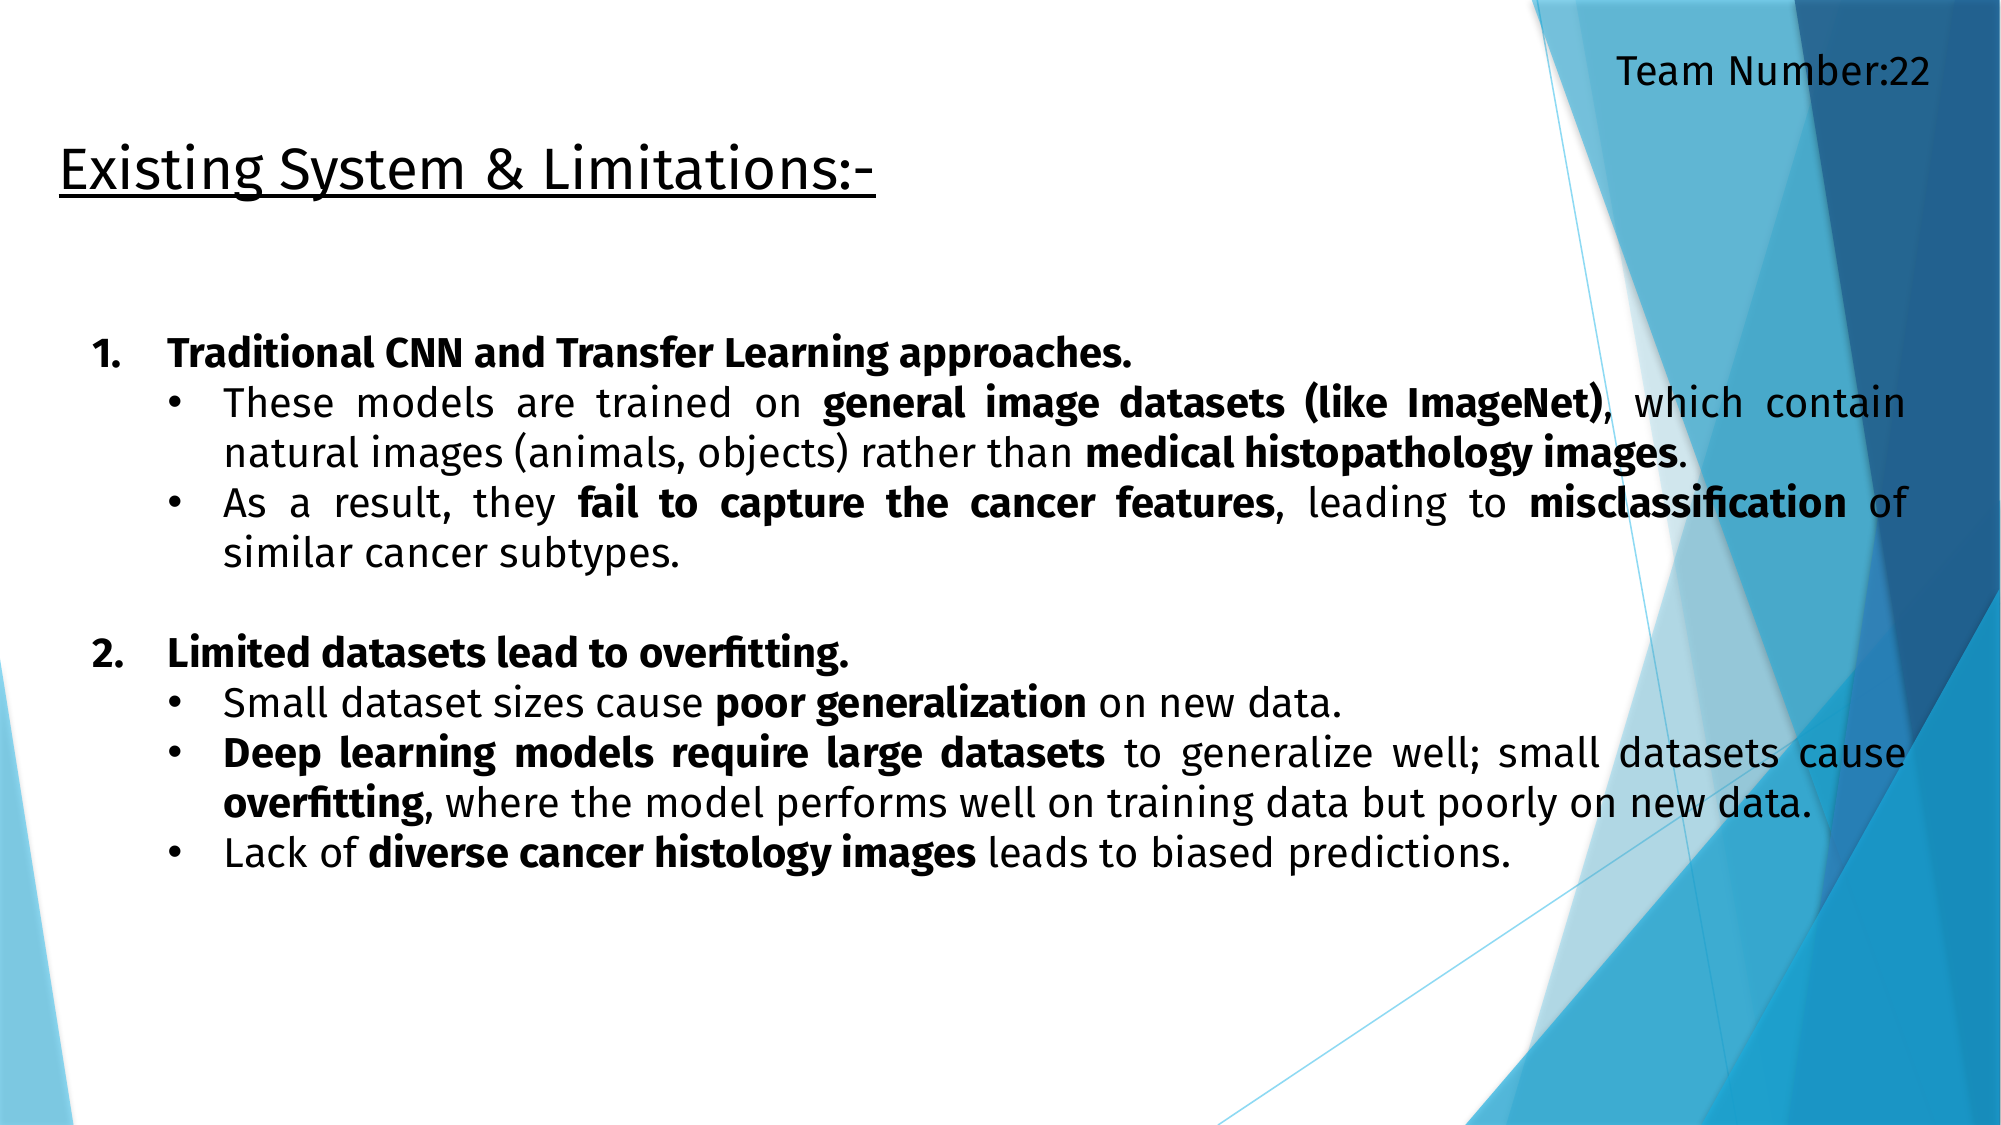

Team Number:22
Existing System & Limitations:-
Traditional CNN and Transfer Learning approaches.
These models are trained on general image datasets (like ImageNet), which contain natural images (animals, objects) rather than medical histopathology images.
As a result, they fail to capture the cancer features, leading to misclassification of similar cancer subtypes.

Limited datasets lead to overfitting.
Small dataset sizes cause poor generalization on new data.
Deep learning models require large datasets to generalize well; small datasets cause overfitting, where the model performs well on training data but poorly on new data.
Lack of diverse cancer histology images leads to biased predictions.